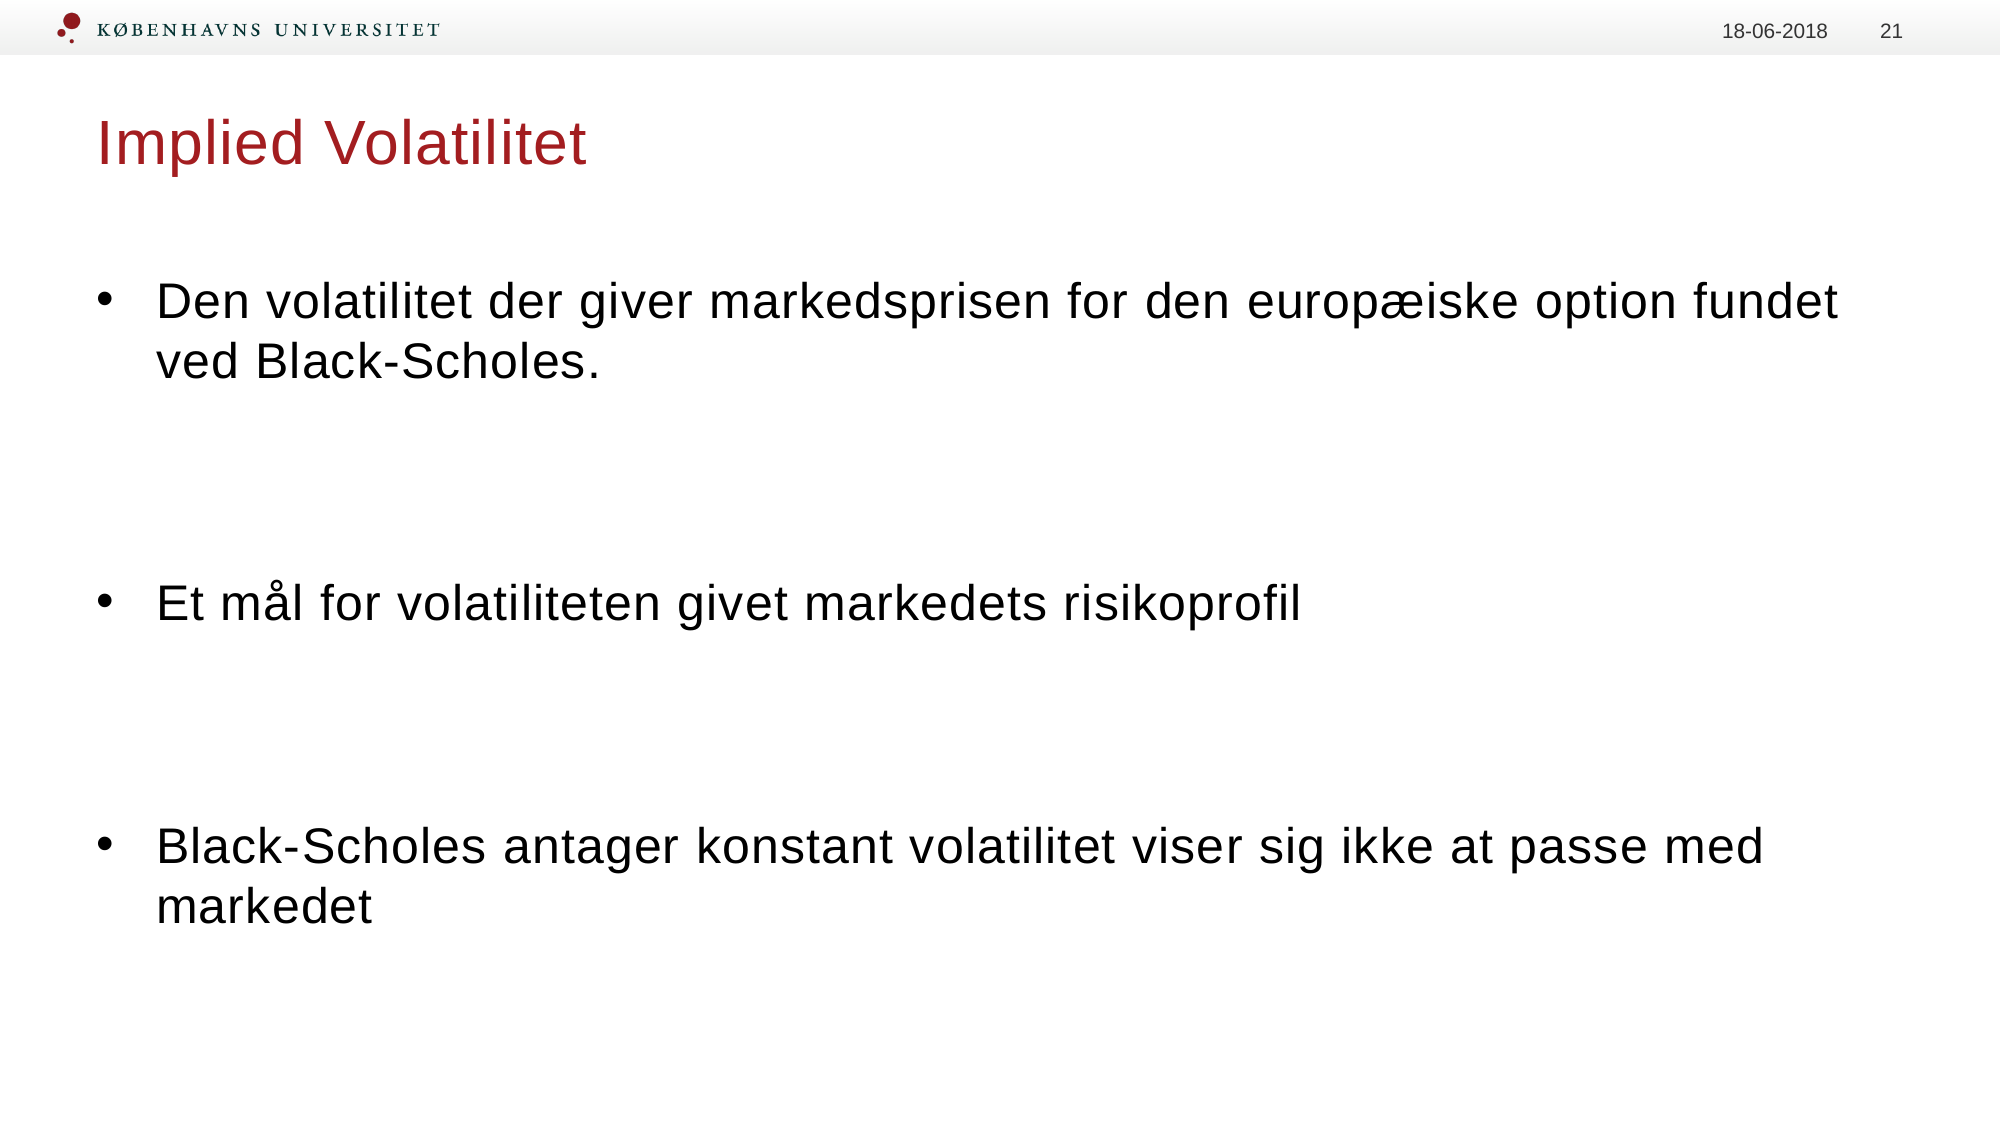

18-06-2018
21
# Implied Volatilitet
Den volatilitet der giver markedsprisen for den europæiske option fundet ved Black-Scholes.

Et mål for volatiliteten givet markedets risikoprofil

Black-Scholes antager konstant volatilitet viser sig ikke at passe med markedet